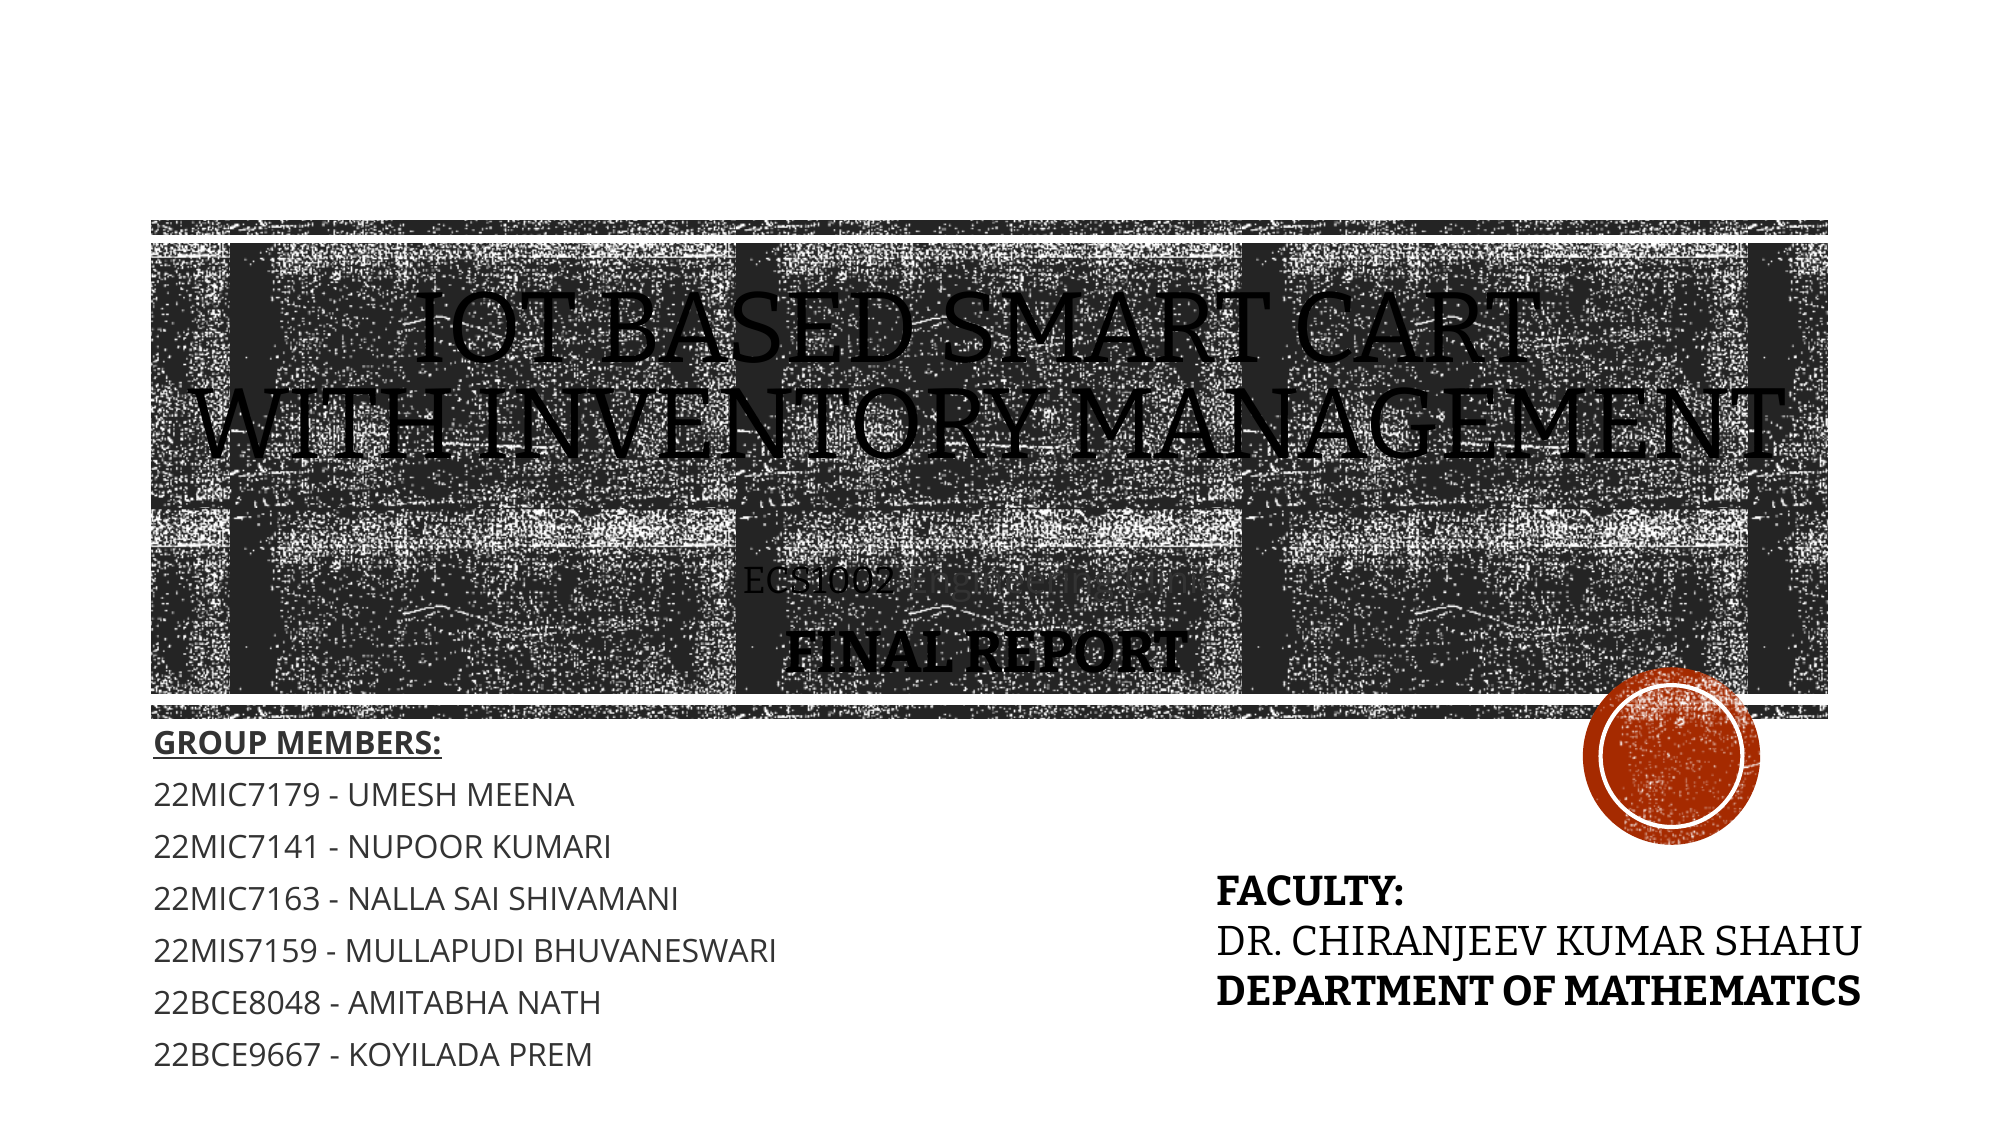

# IOT BASED SMART CART WITH INVENTORY MANAGEMENT
ECS1002-Engineering Clinics

FINAL REPORT
GROUP MEMBERS:
22MIC7179 - UMESH MEENA
22MIC7141 - NUPOOR KUMARI
22MIC7163 - NALLA SAI SHIVAMANI
22MIS7159 - MULLAPUDI BHUVANESWARI
22BCE8048 - AMITABHA NATH
22BCE9667 - KOYILADA PREM
FACULTY:
DR. CHIRANJEEV KUMAR SHAHU
DEPARTMENT OF MATHEMATICS